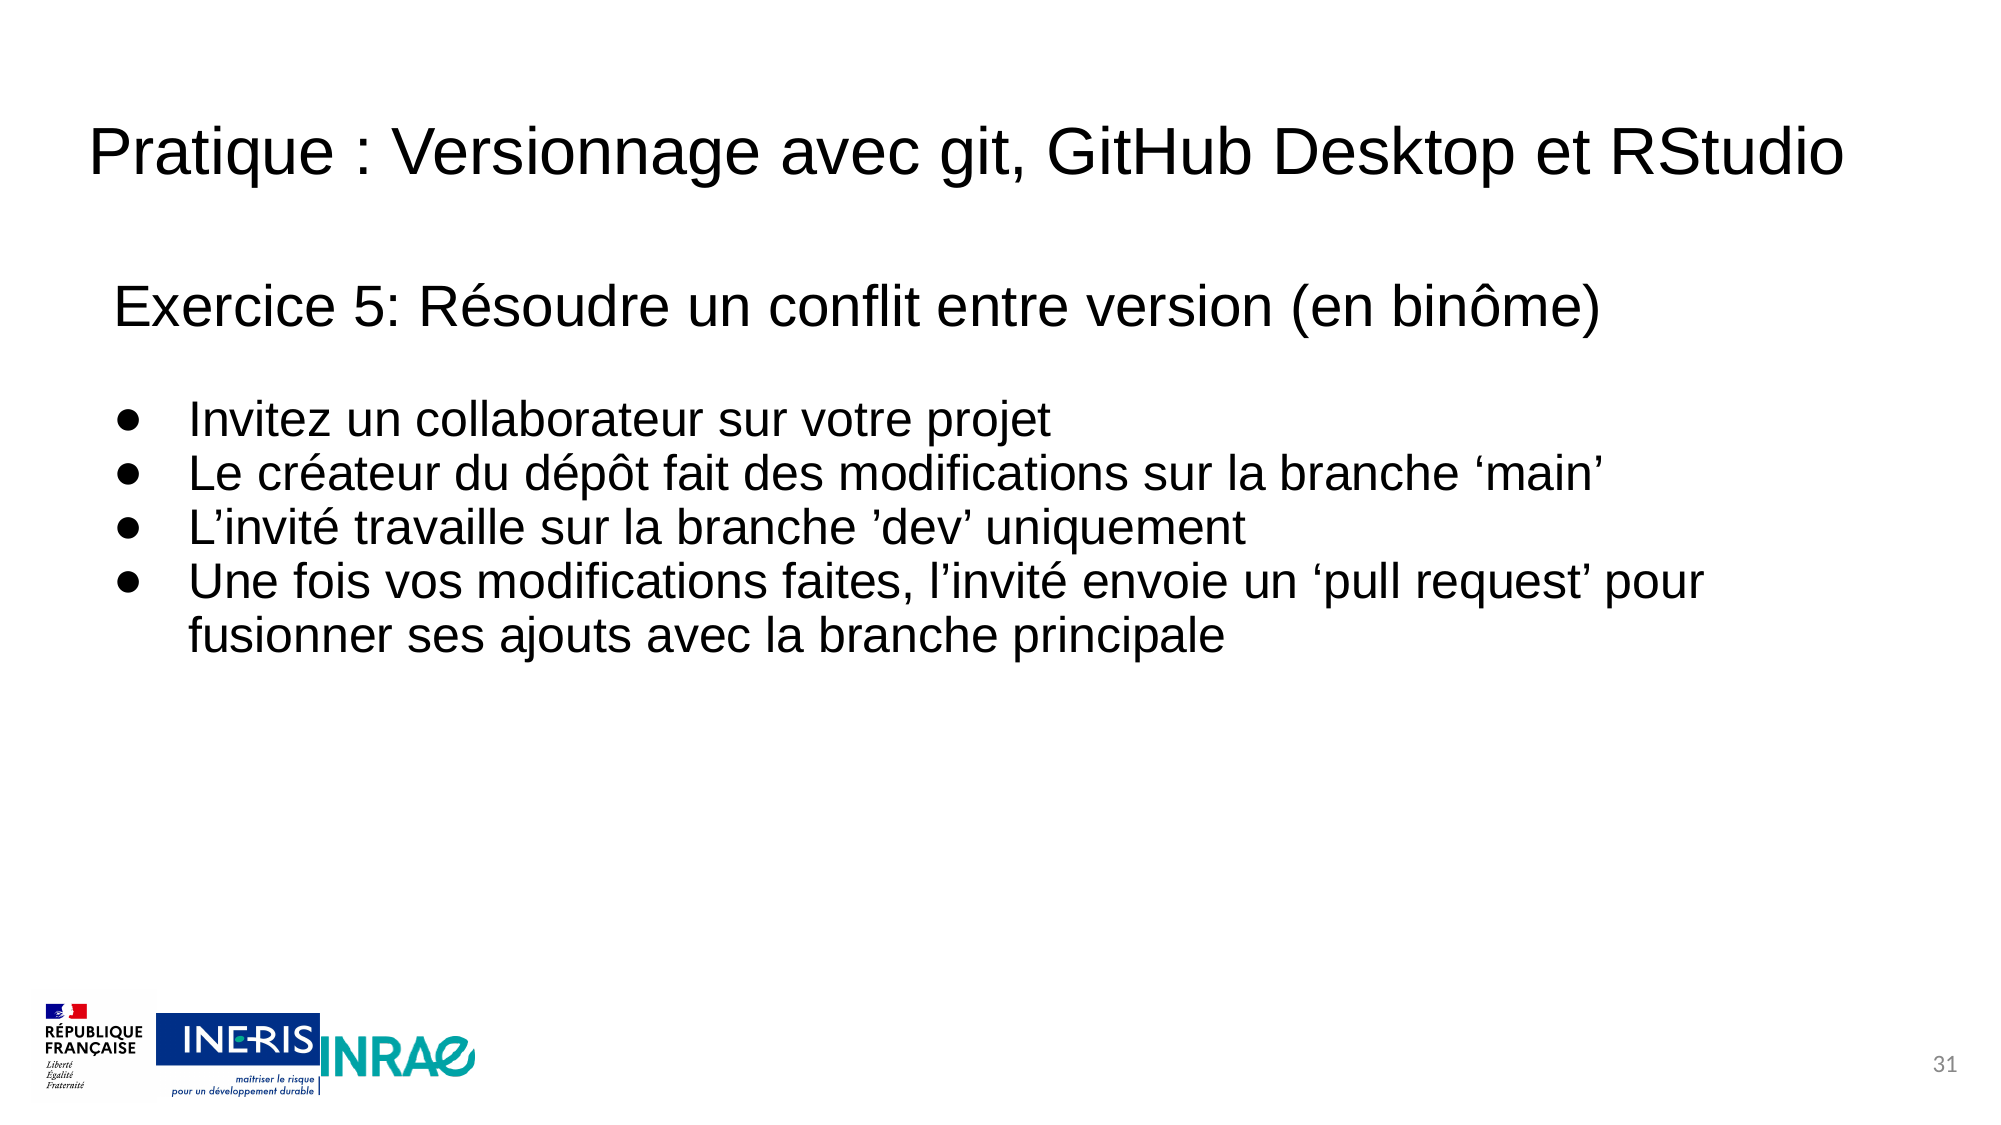

1
# Pratique : Versionnage avec git, GitHub Desktop et RStudio
Exercice 5: Résoudre un conflit entre version (en binôme)

Invitez un collaborateur sur votre projet
Le créateur du dépôt fait des modifications sur la branche ‘main’
L’invité travaille sur la branche ’dev’ uniquement
Une fois vos modifications faites, l’invité envoie un ‘pull request’ pour fusionner ses ajouts avec la branche principale
2
3
4
31